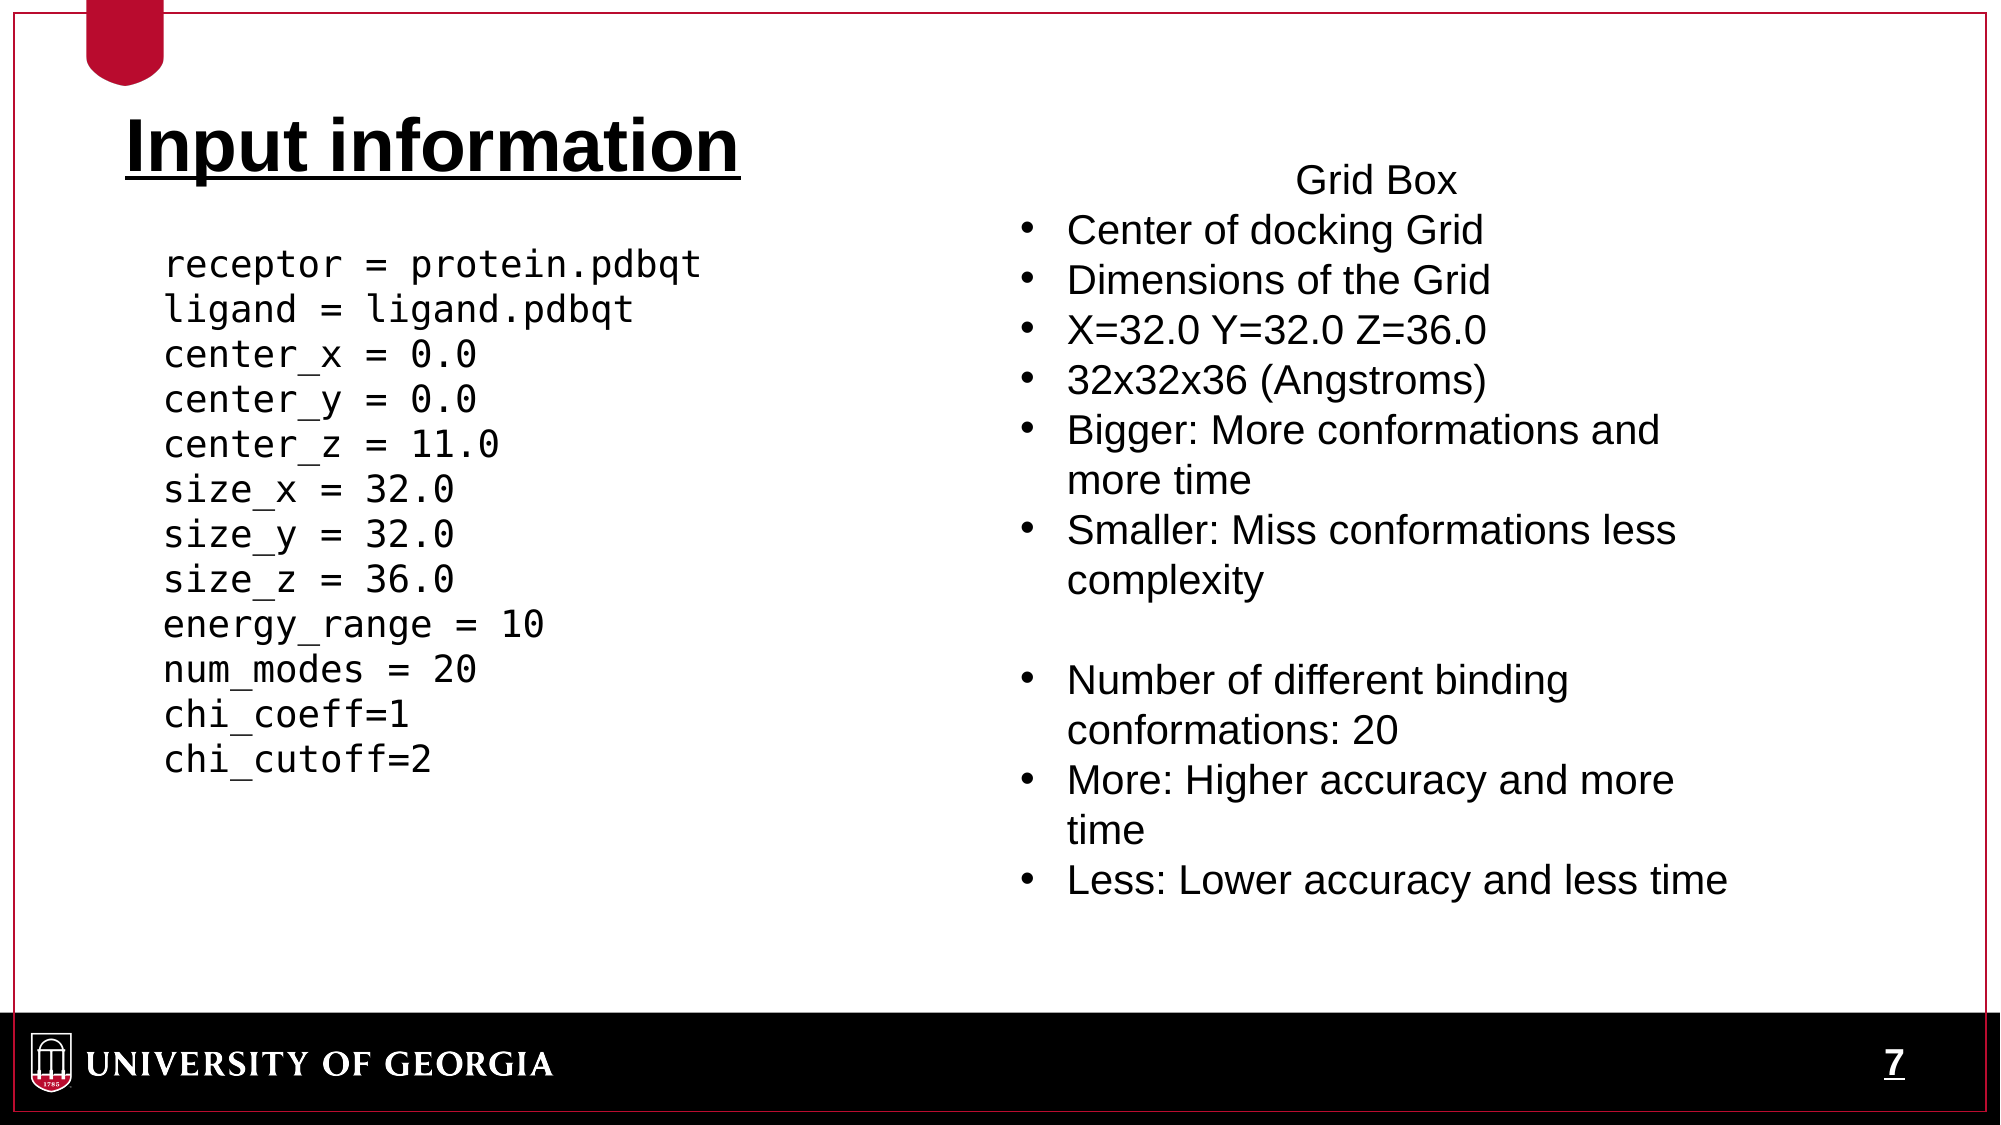

Input information
Grid Box
Center of docking Grid
Dimensions of the Grid
X=32.0 Y=32.0 Z=36.0
32x32x36 (Angstroms)
Bigger: More conformations and more time
Smaller: Miss conformations less complexity

Number of different binding conformations: 20
More: Higher accuracy and more time
Less: Lower accuracy and less time
receptor = protein.pdbqt
ligand = ligand.pdbqt
center_x = 0.0
center_y = 0.0
center_z = 11.0
size_x = 32.0
size_y = 32.0
size_z = 36.0
energy_range = 10
num_modes = 20
chi_coeff=1
chi_cutoff=2